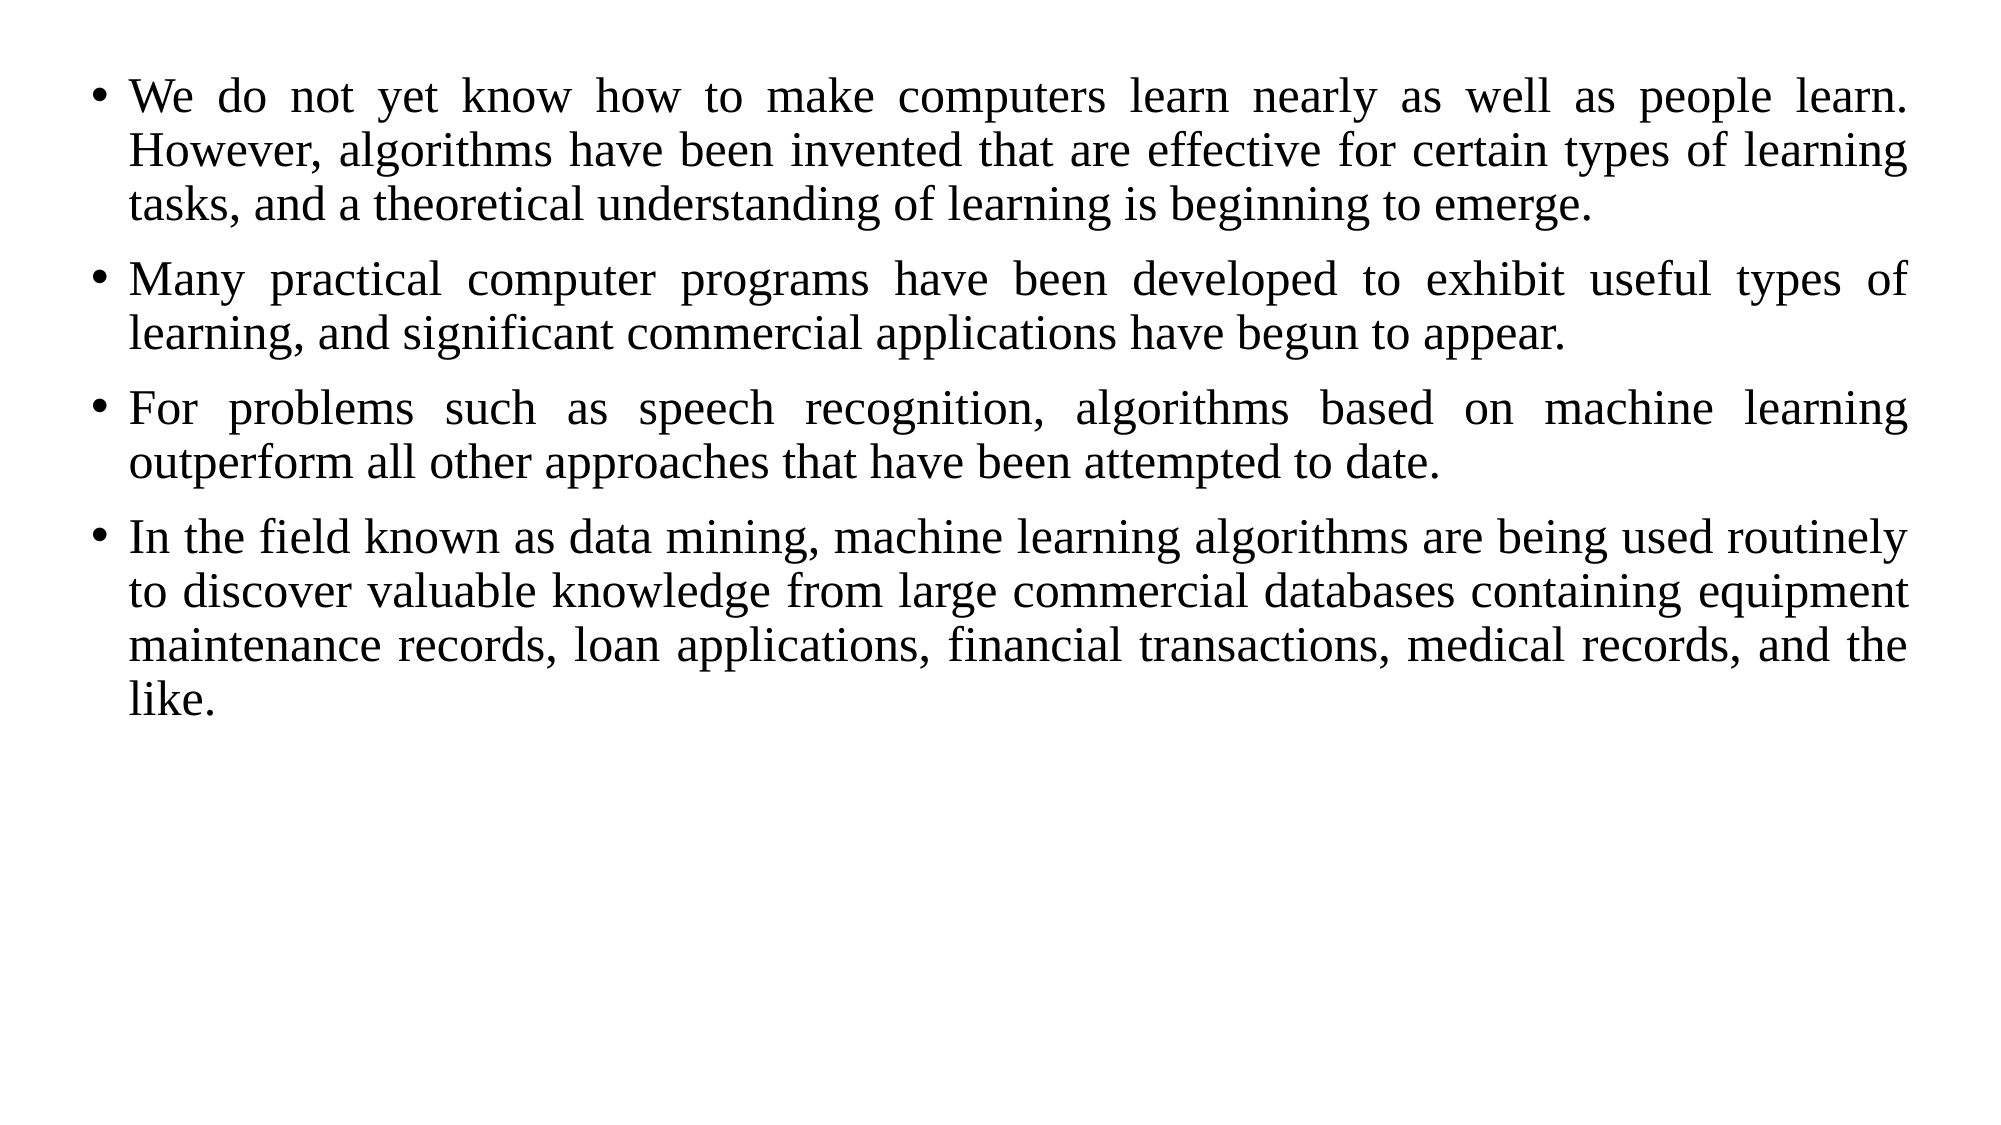

We do not yet know how to make computers learn nearly as well as people learn. However, algorithms have been invented that are effective for certain types of learning tasks, and a theoretical understanding of learning is beginning to emerge.
Many practical computer programs have been developed to exhibit useful types of learning, and significant commercial applications have begun to appear.
For problems such as speech recognition, algorithms based on machine learning outperform all other approaches that have been attempted to date.
In the field known as data mining, machine learning algorithms are being used routinely to discover valuable knowledge from large commercial databases containing equipment maintenance records, loan applications, financial transactions, medical records, and the like.